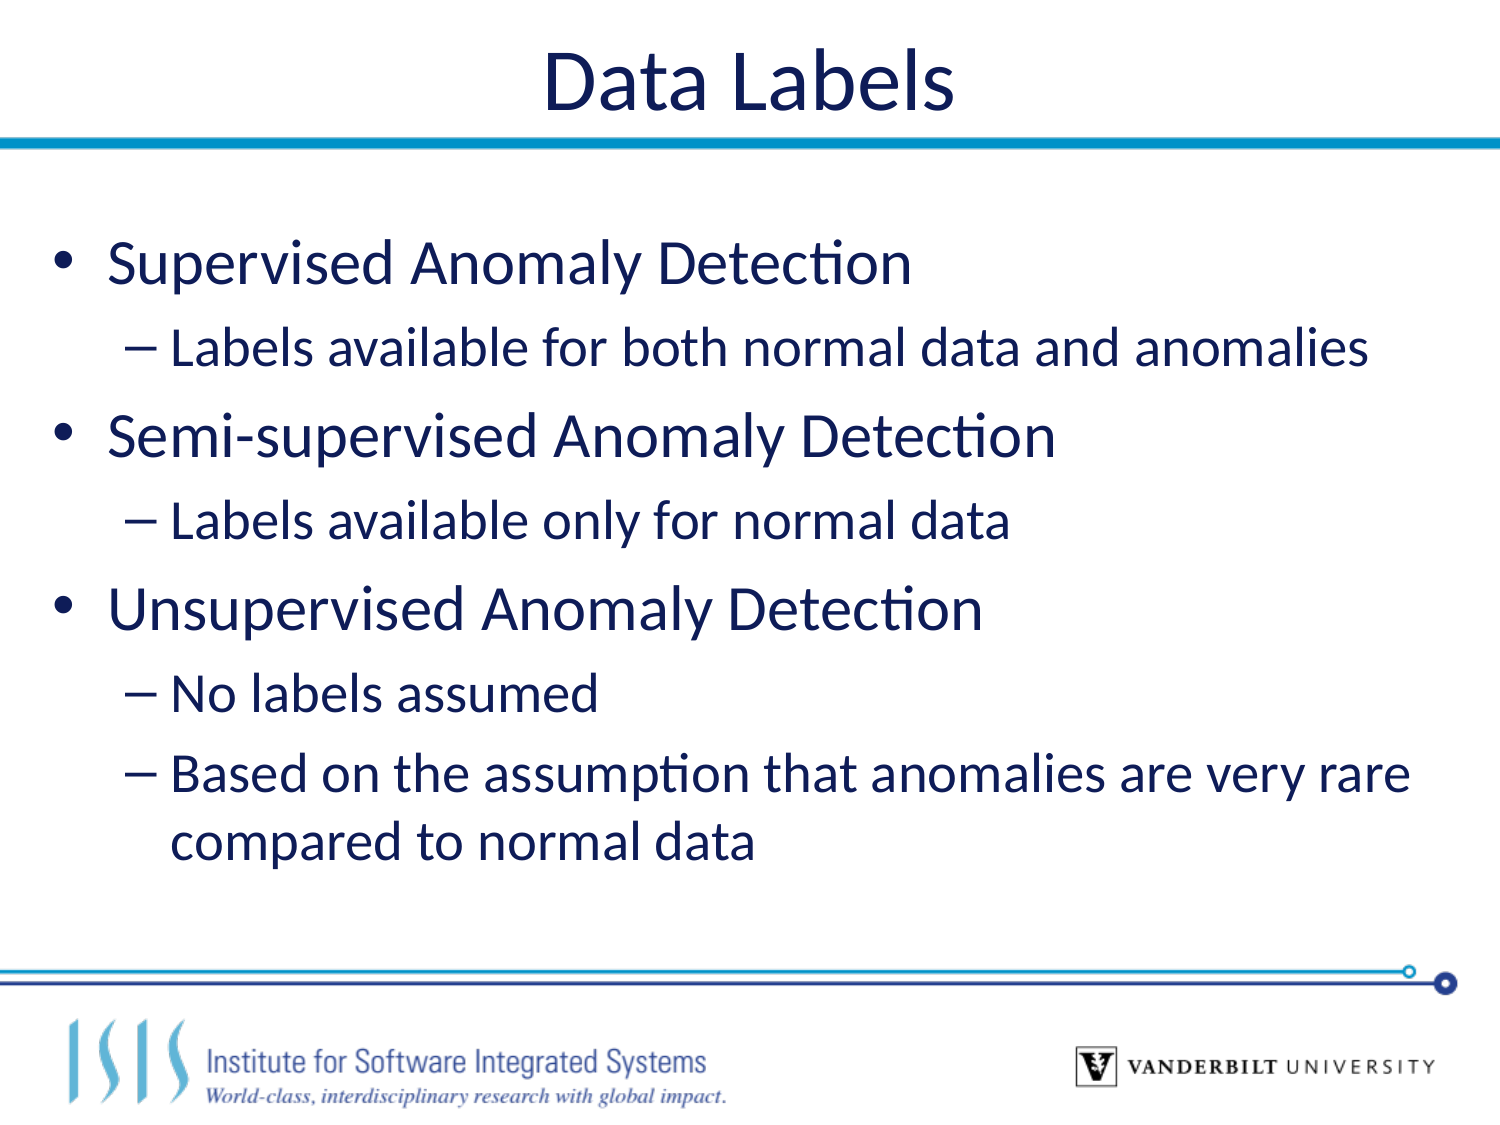

# Data Labels
Supervised Anomaly Detection
Labels available for both normal data and anomalies
Semi-supervised Anomaly Detection
Labels available only for normal data
Unsupervised Anomaly Detection
No labels assumed
Based on the assumption that anomalies are very rare compared to normal data